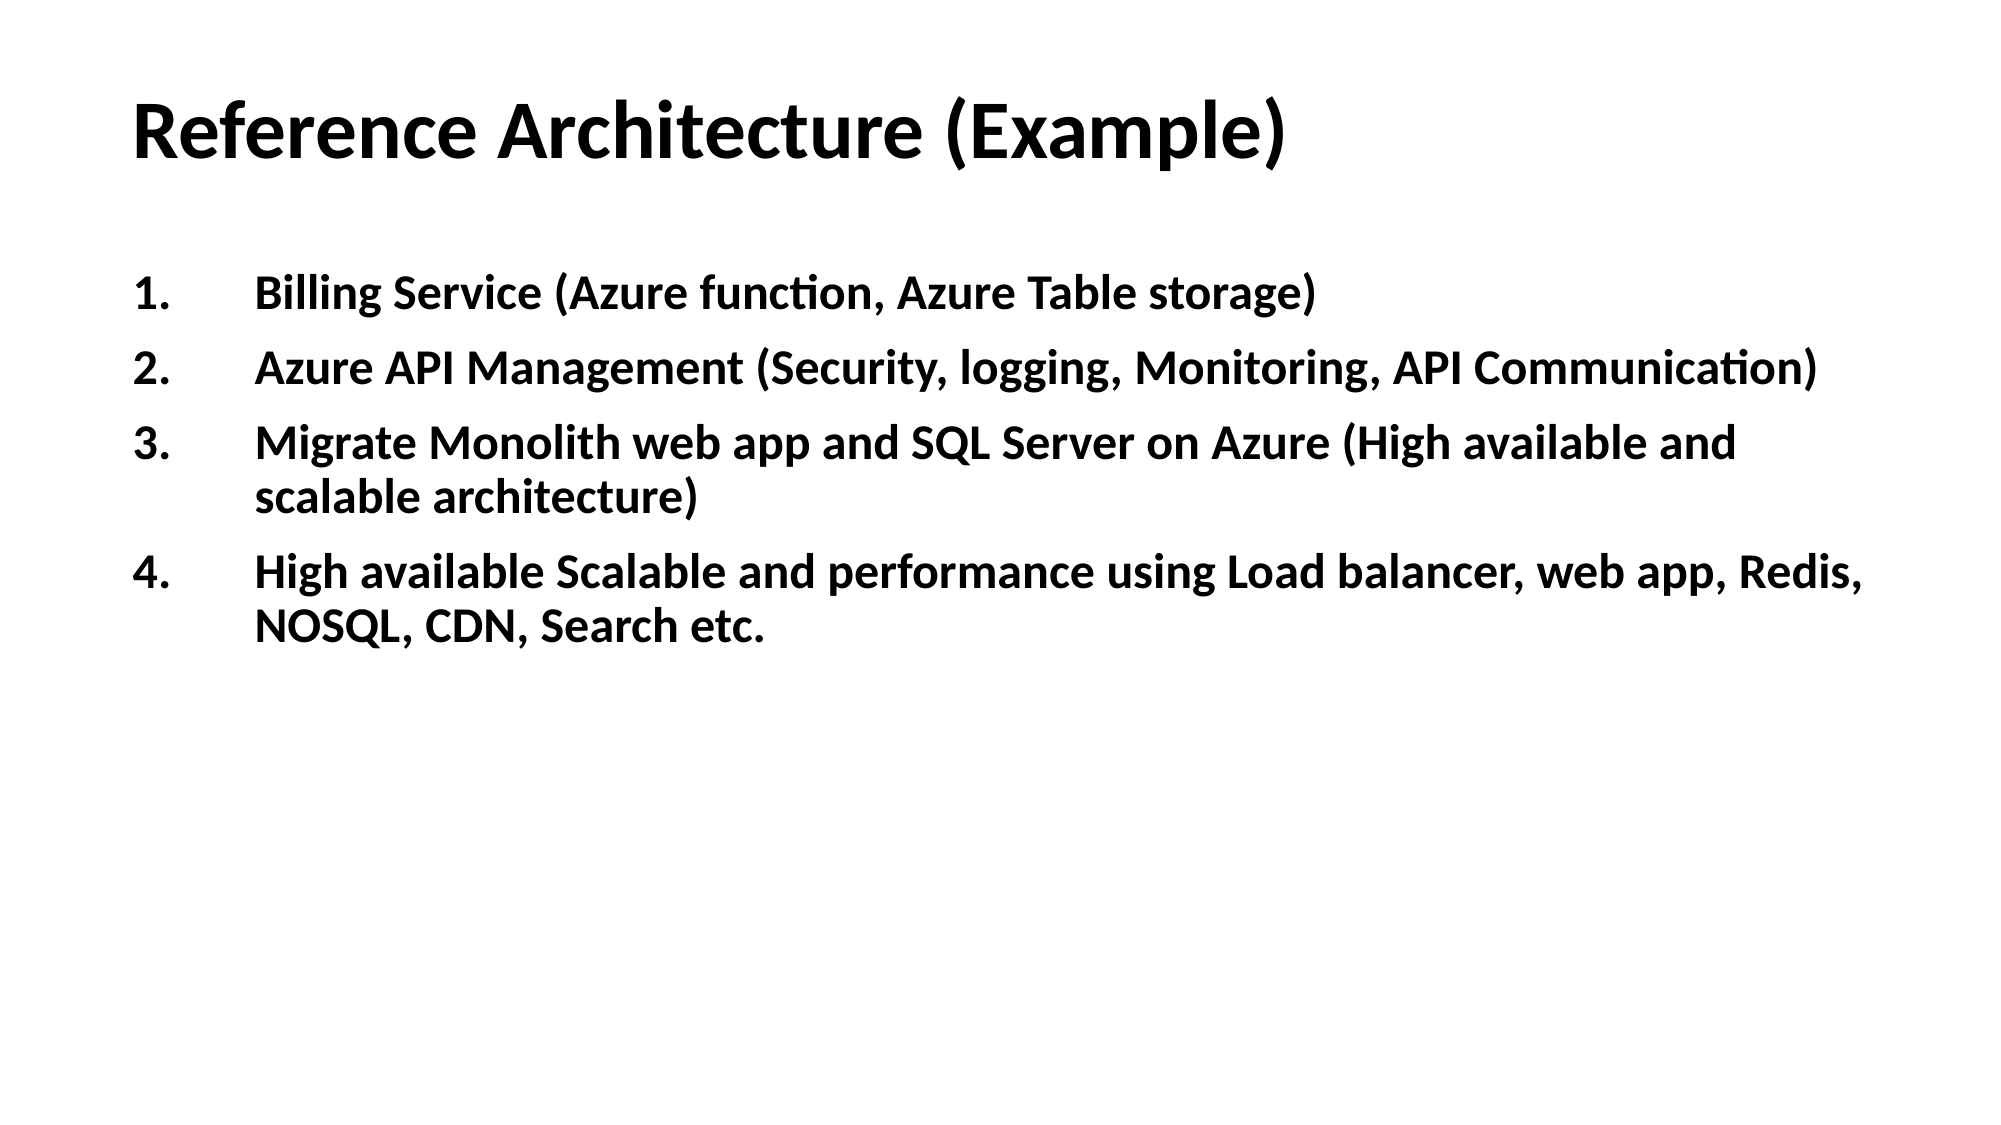

Reference Architecture (Example)
Billing Service (Azure function, Azure Table storage)
Azure API Management (Security, logging, Monitoring, API Communication)
Migrate Monolith web app and SQL Server on Azure (High available and scalable architecture)
High available Scalable and performance using Load balancer, web app, Redis, NOSQL, CDN, Search etc.